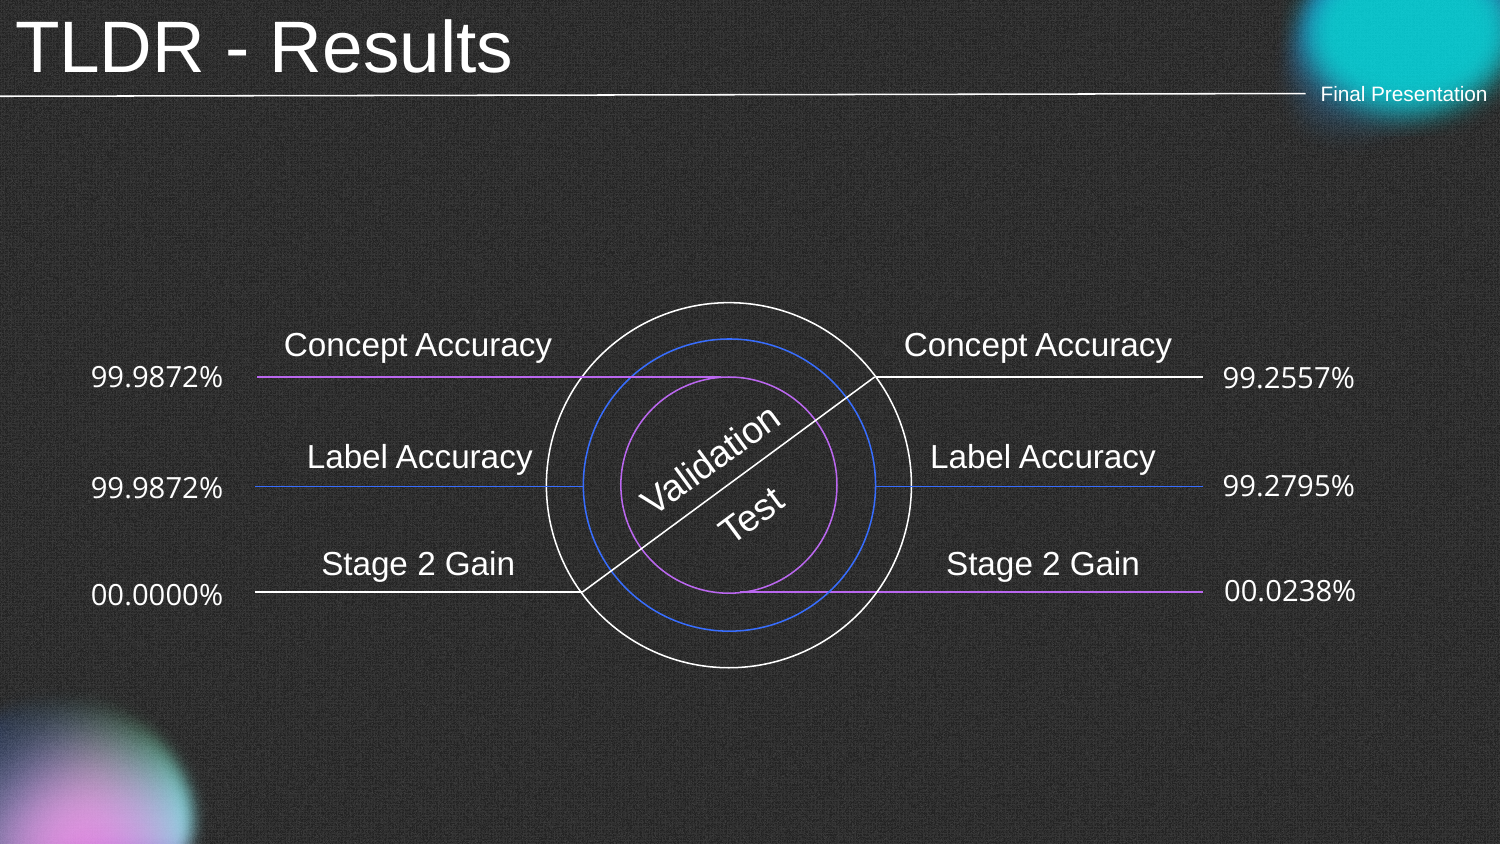

# TLDR - Results
Final Presentation

Concept Accuracy
Concept Accuracy
99.9872%
99.2557%

Validation
Label Accuracy
Label Accuracy
99.2795%
99.9872%
Test
Stage 2 Gain
Stage 2 Gain
00.0238%
00.0000%